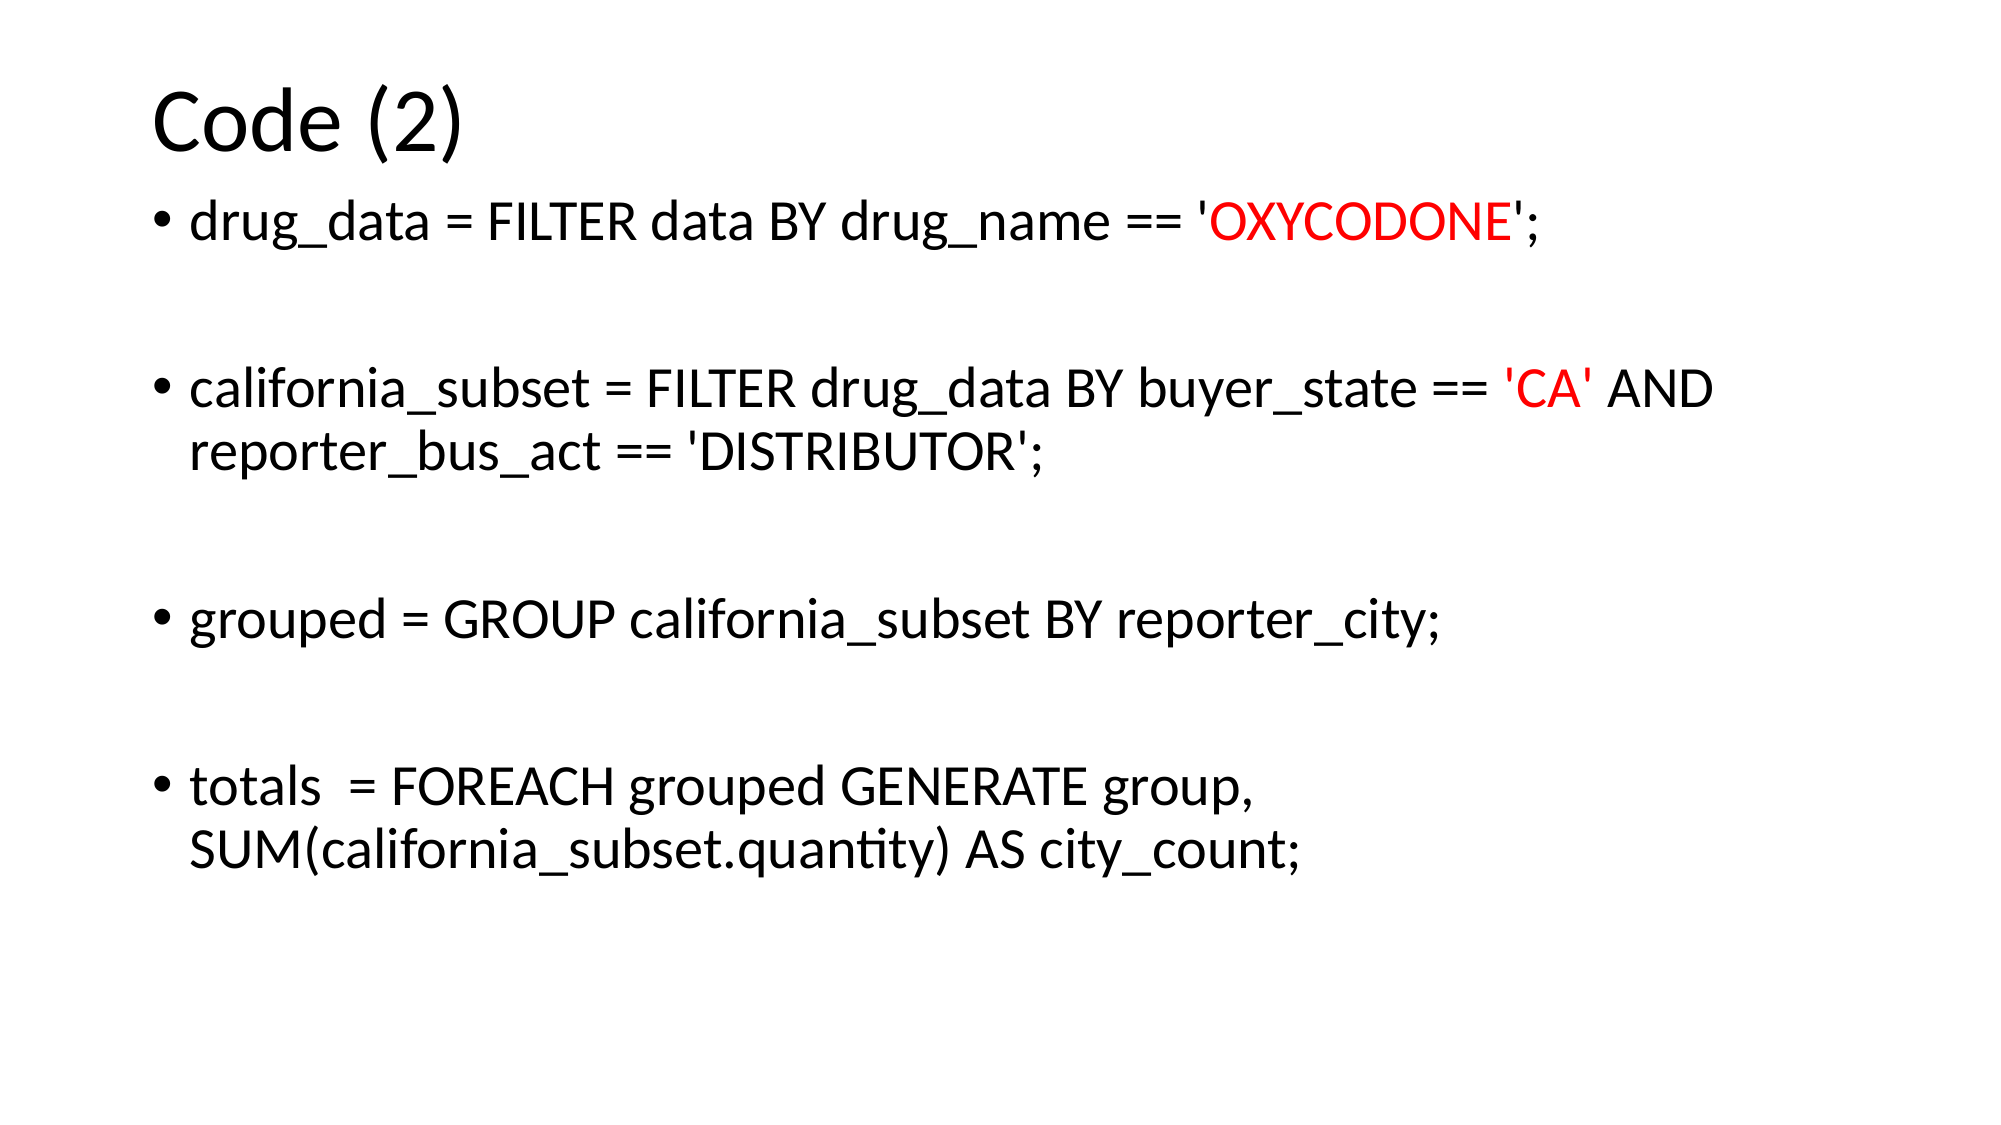

# Code (2)
drug_data = FILTER data BY drug_name == 'OXYCODONE';

california_subset = FILTER drug_data BY buyer_state == 'CA' AND reporter_bus_act == 'DISTRIBUTOR';

grouped = GROUP california_subset BY reporter_city;

totals  = FOREACH grouped GENERATE group, SUM(california_subset.quantity) AS city_count;